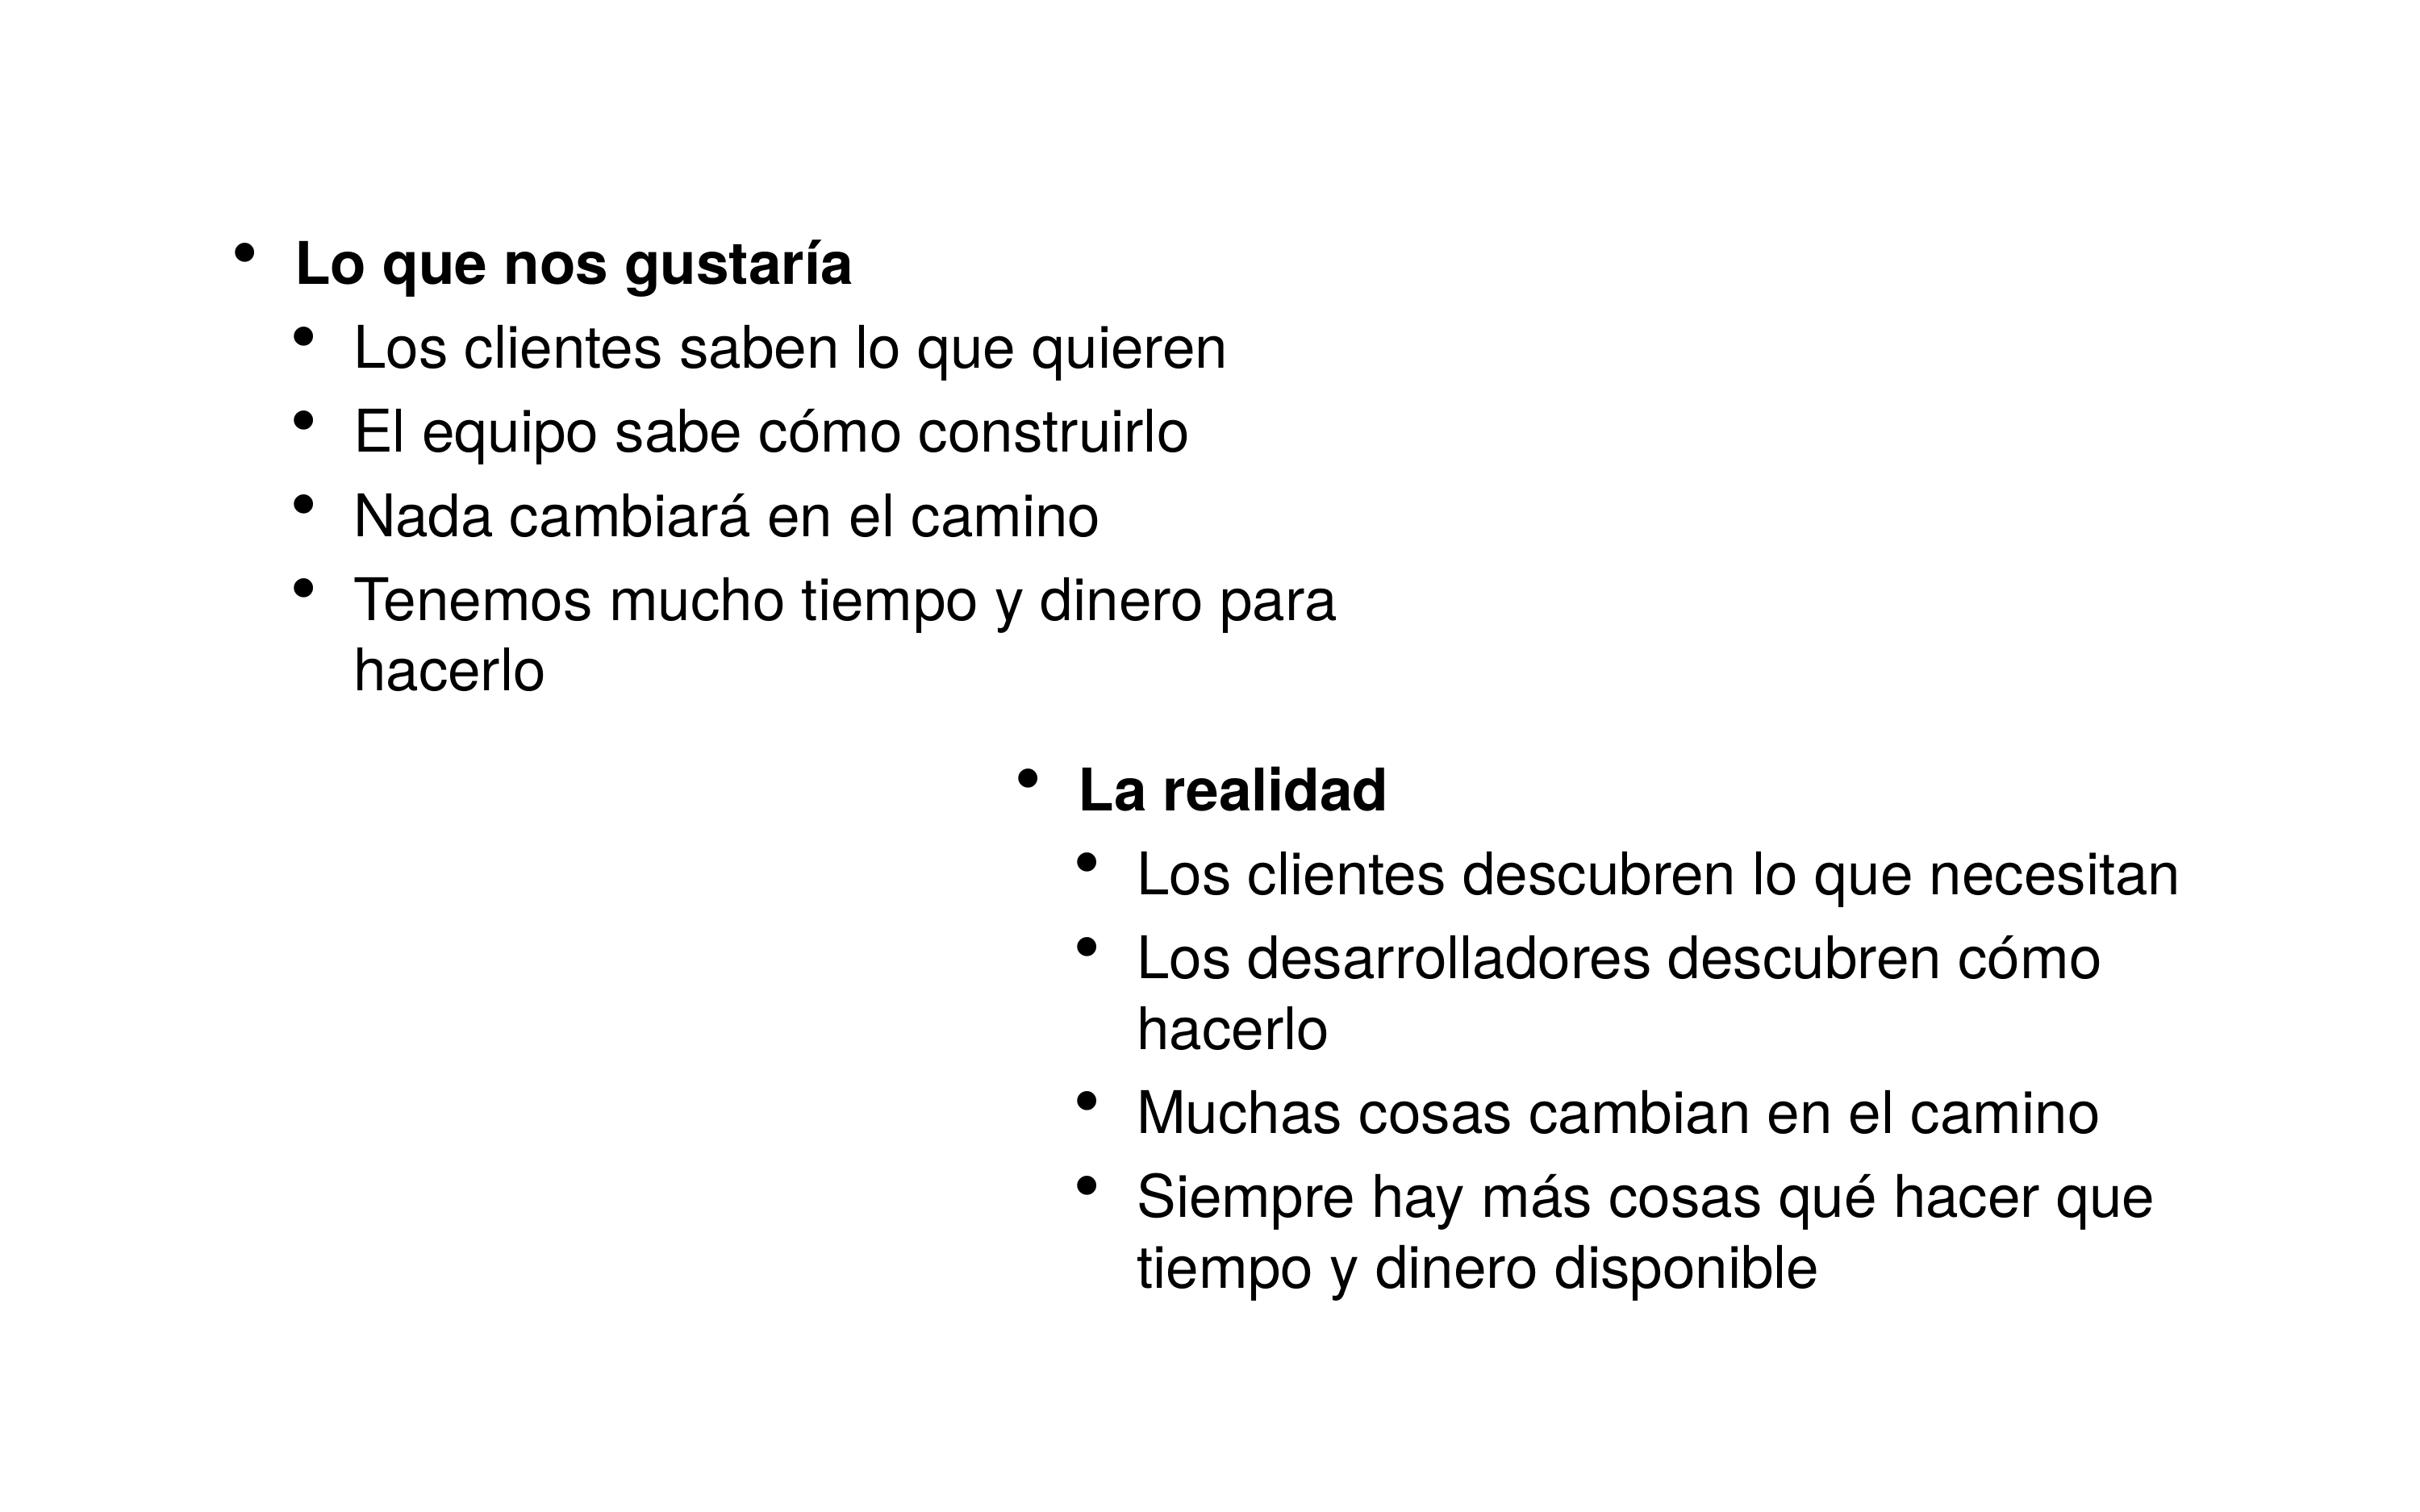

Lo que nos gustaría
Los clientes saben lo que quieren
El equipo sabe cómo construirlo
Nada cambiará en el camino
Tenemos mucho tiempo y dinero para hacerlo
La realidad
Los clientes descubren lo que necesitan
Los desarrolladores descubren cómo hacerlo
Muchas cosas cambian en el camino
Siempre hay más cosas qué hacer que
tiempo y dinero disponible
33